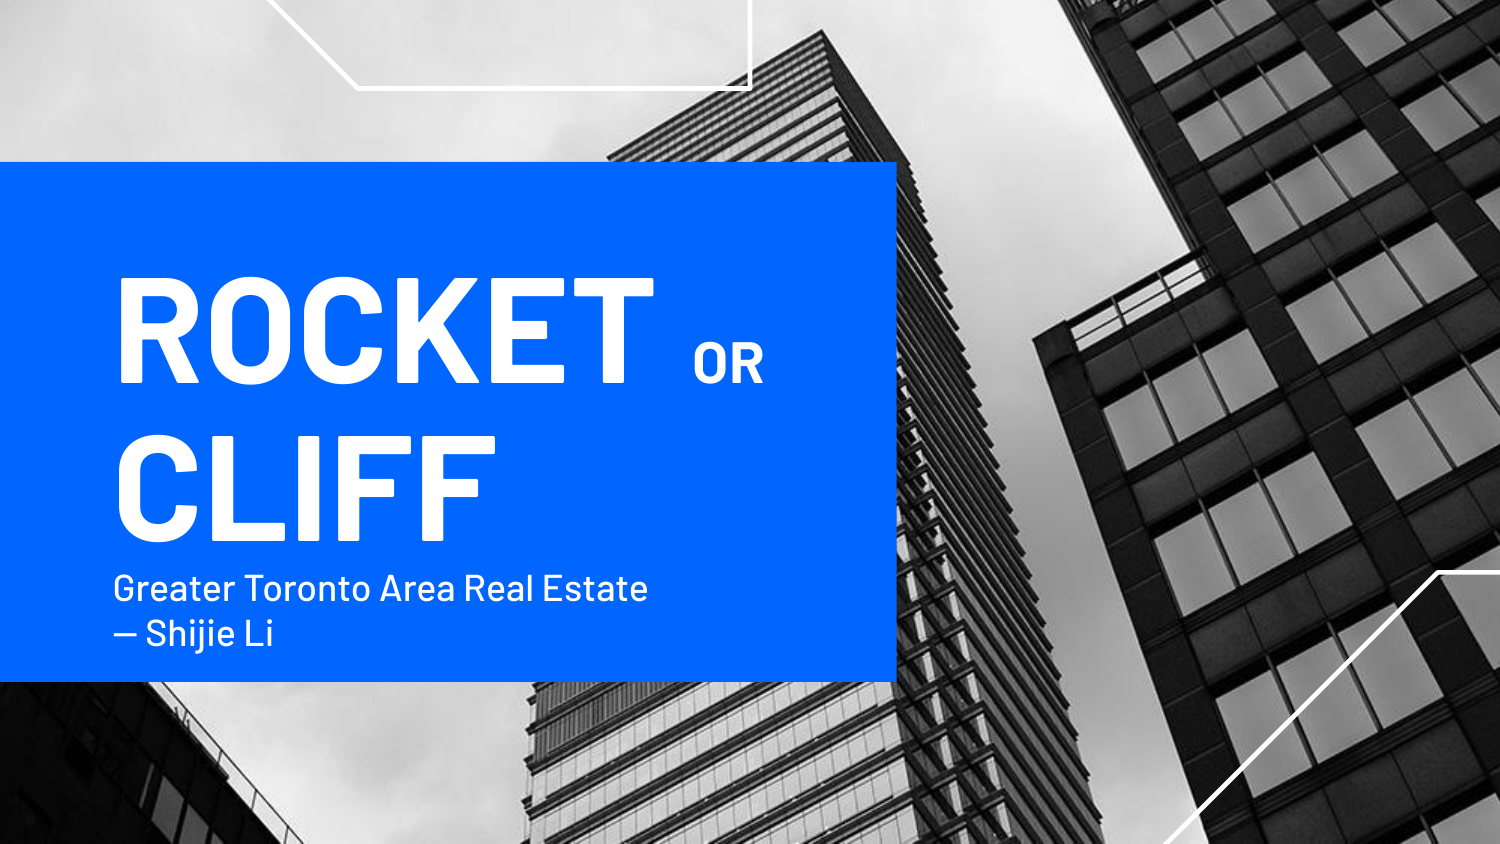

# ROCKET OR CLIFF
Greater Toronto Area Real Estate
-- Shijie Li